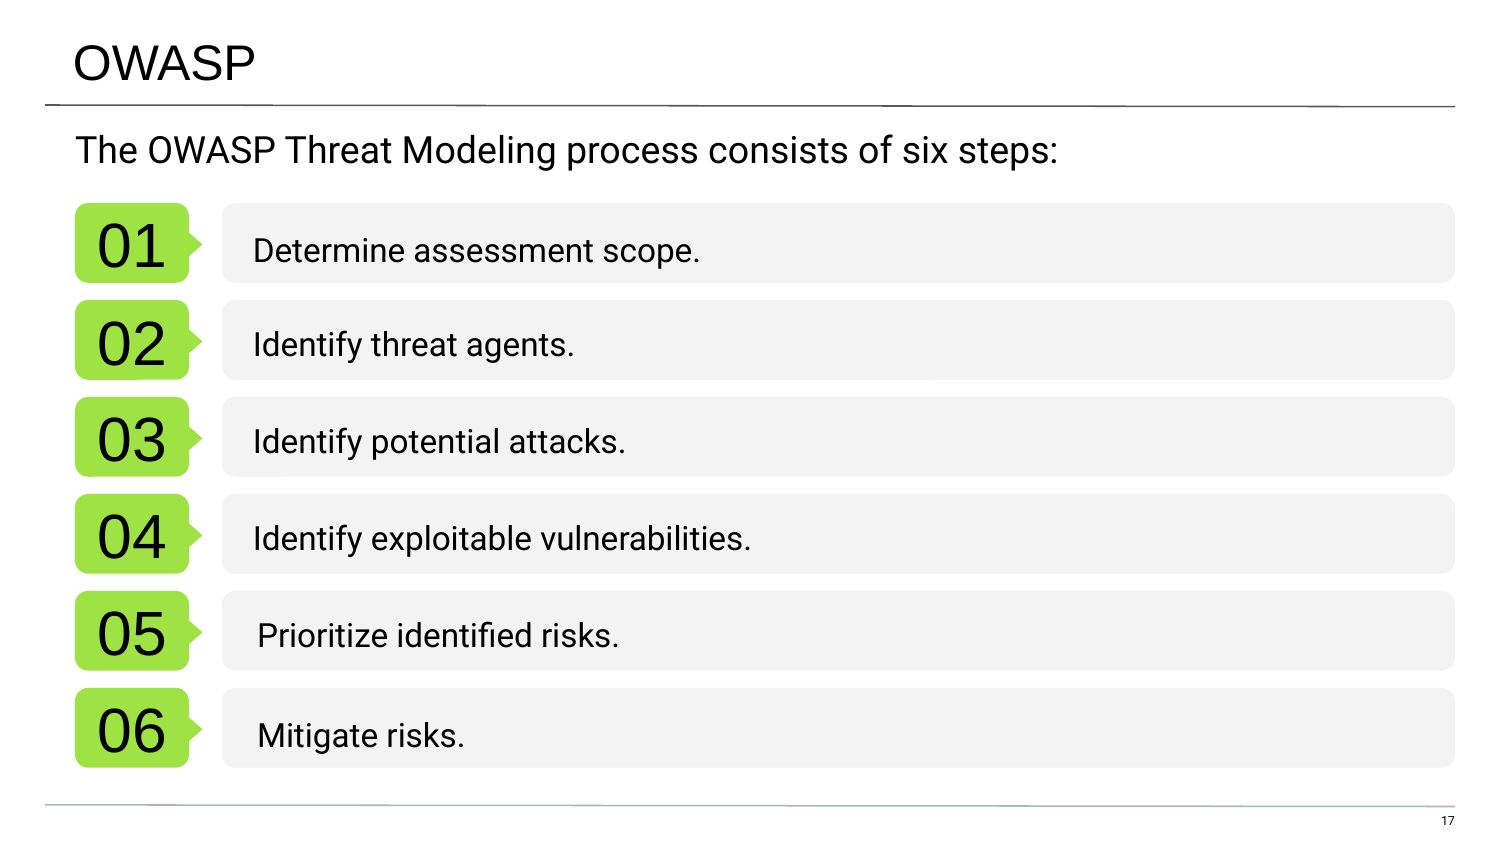

# OWASP
The OWASP Threat Modeling process consists of six steps:
Determine assessment scope.
Identify threat agents.
Identify potential attacks.
Identify exploitable vulnerabilities.
Prioritize identified risks.
Mitigate risks.

17